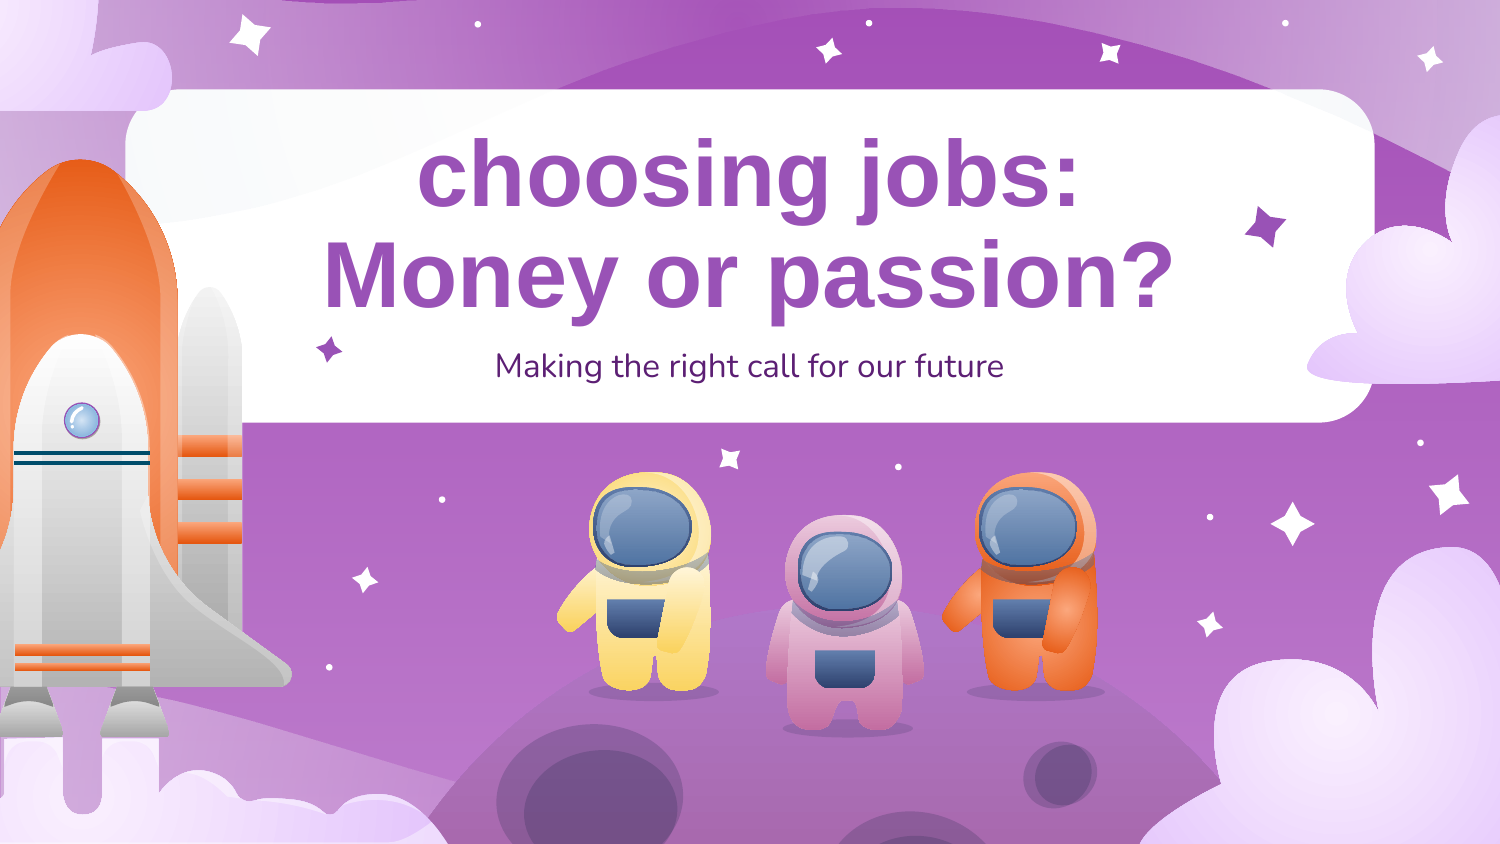

# choosing jobs: Money or passion?

Making the right call for our future